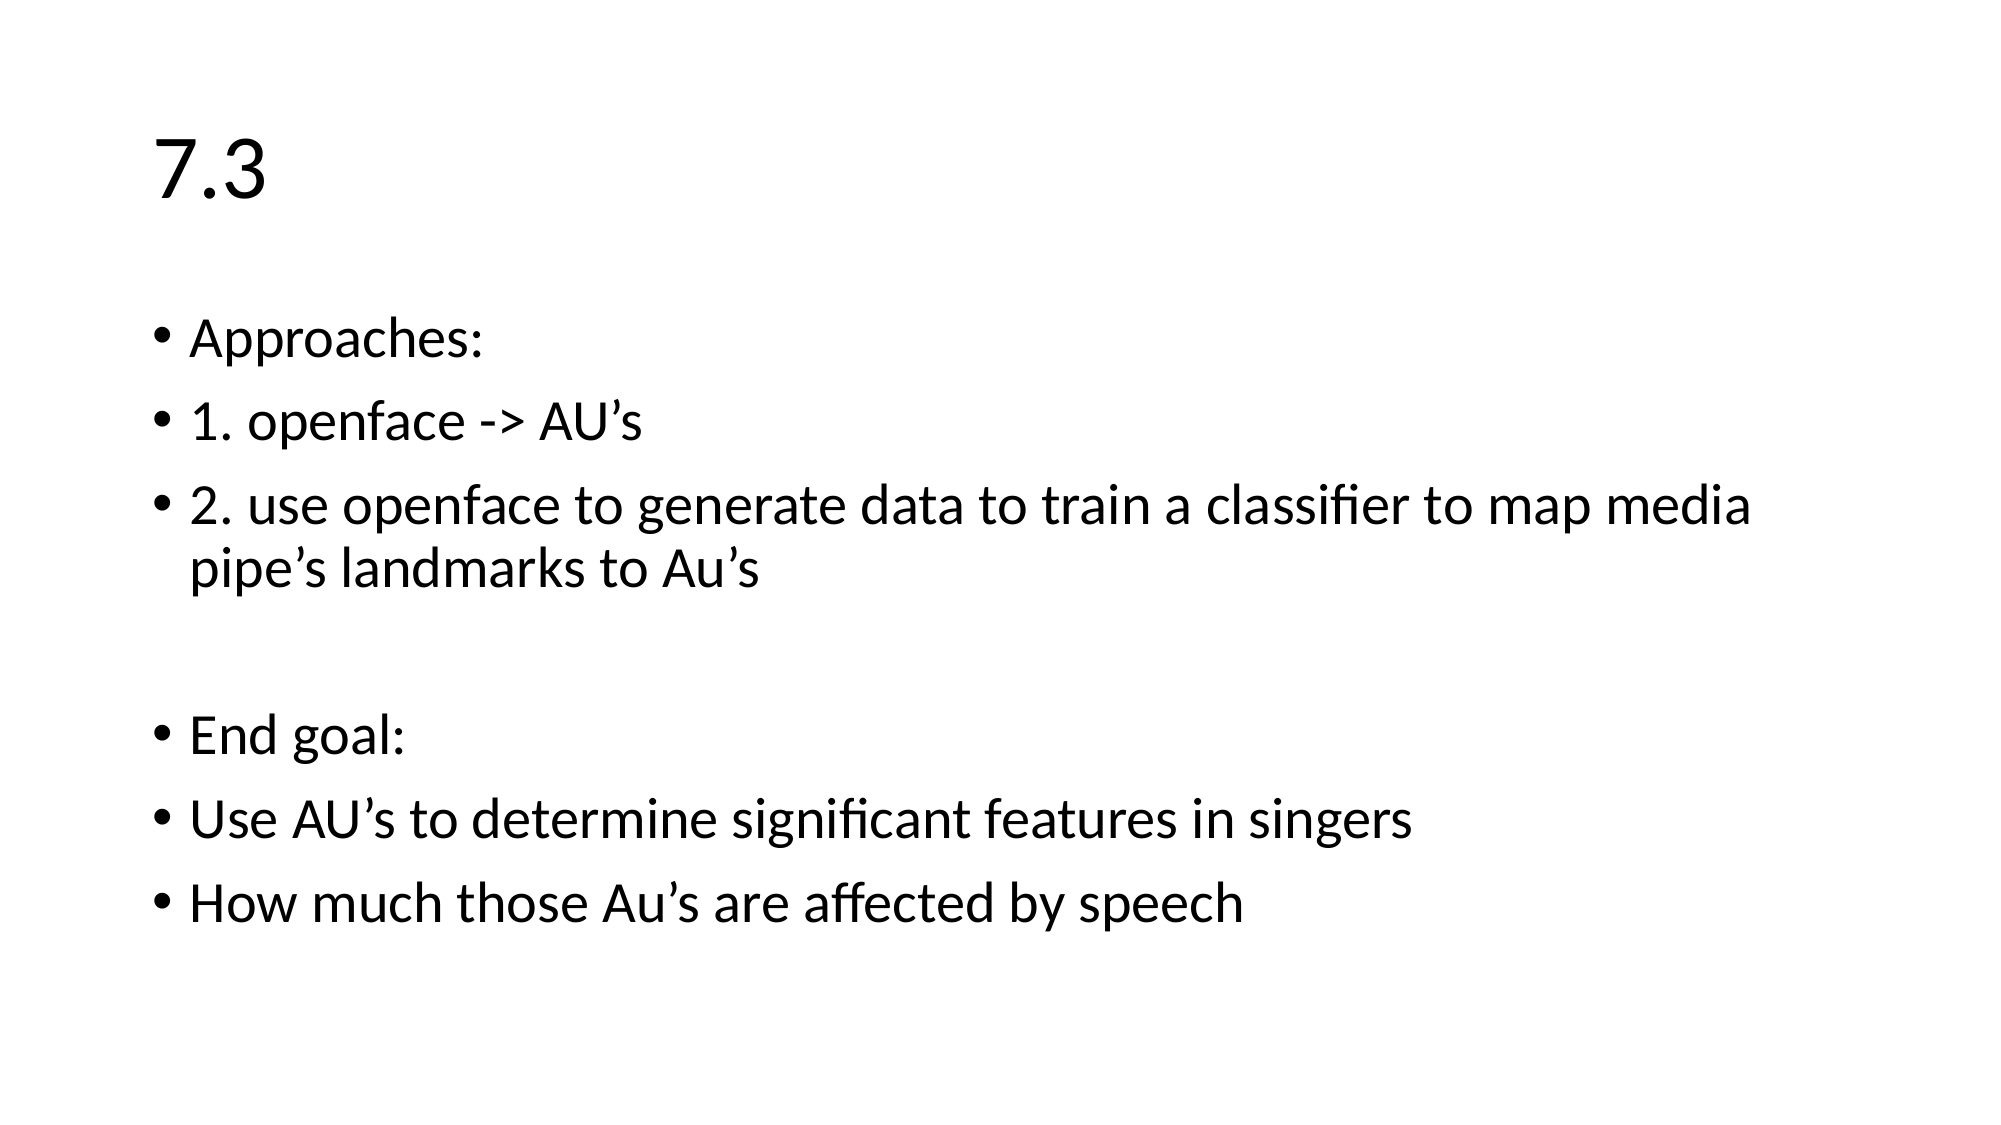

# 7.3
Approaches:
1. openface -> AU’s
2. use openface to generate data to train a classifier to map media pipe’s landmarks to Au’s

End goal:
Use AU’s to determine significant features in singers
How much those Au’s are affected by speech